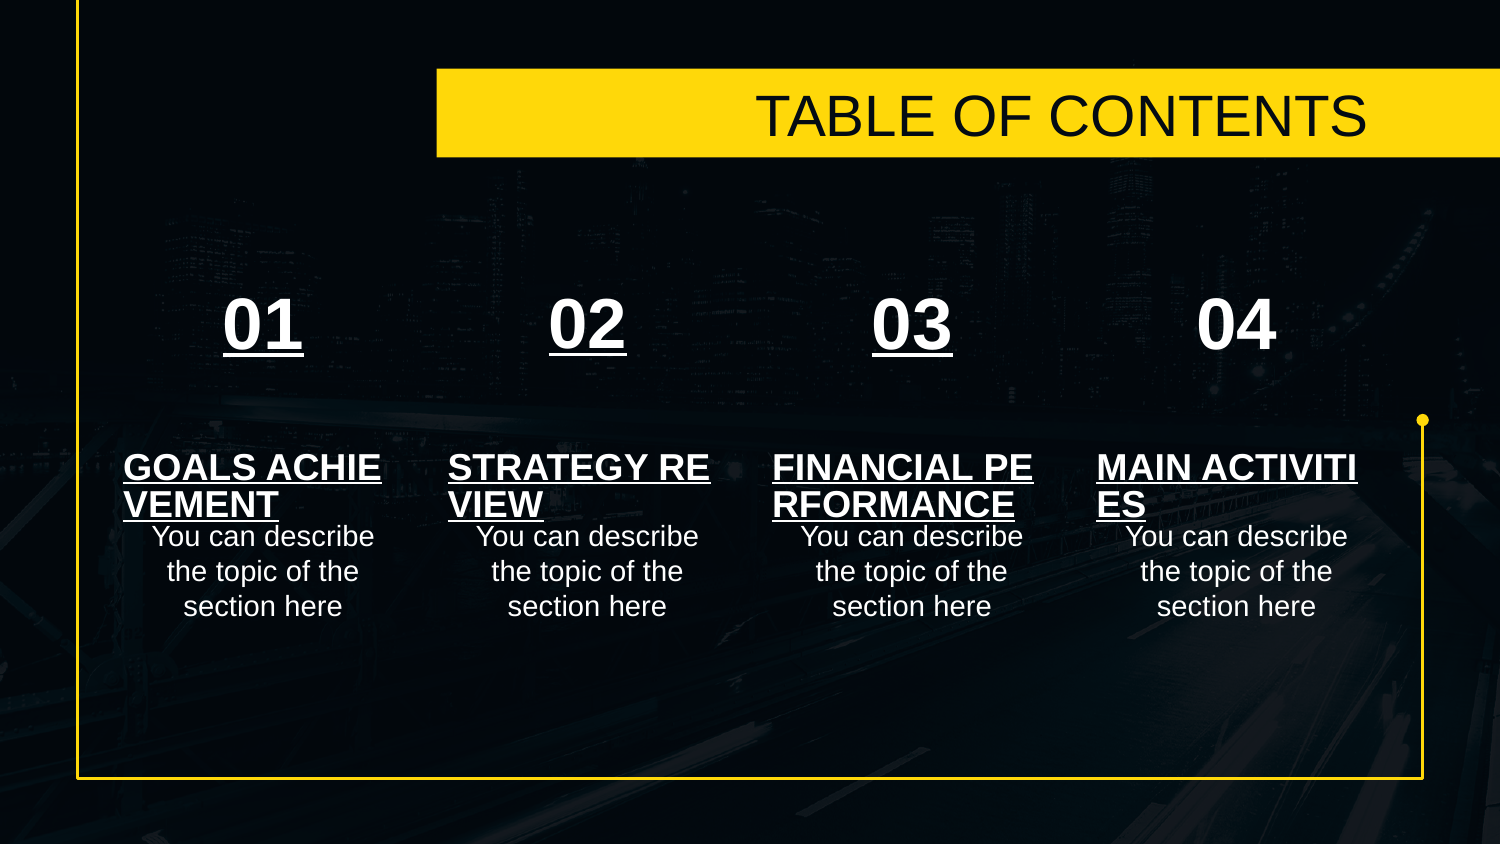

TABLE OF CONTENTS
01
02
03
04
# GOALS ACHIEVEMENT
STRATEGY REVIEW
FINANCIAL PERFORMANCE
MAIN ACTIVITIES
You can describe the topic of the section here
You can describe the topic of the section here

You can describe the topic of the section here
You can describe the topic of the section here